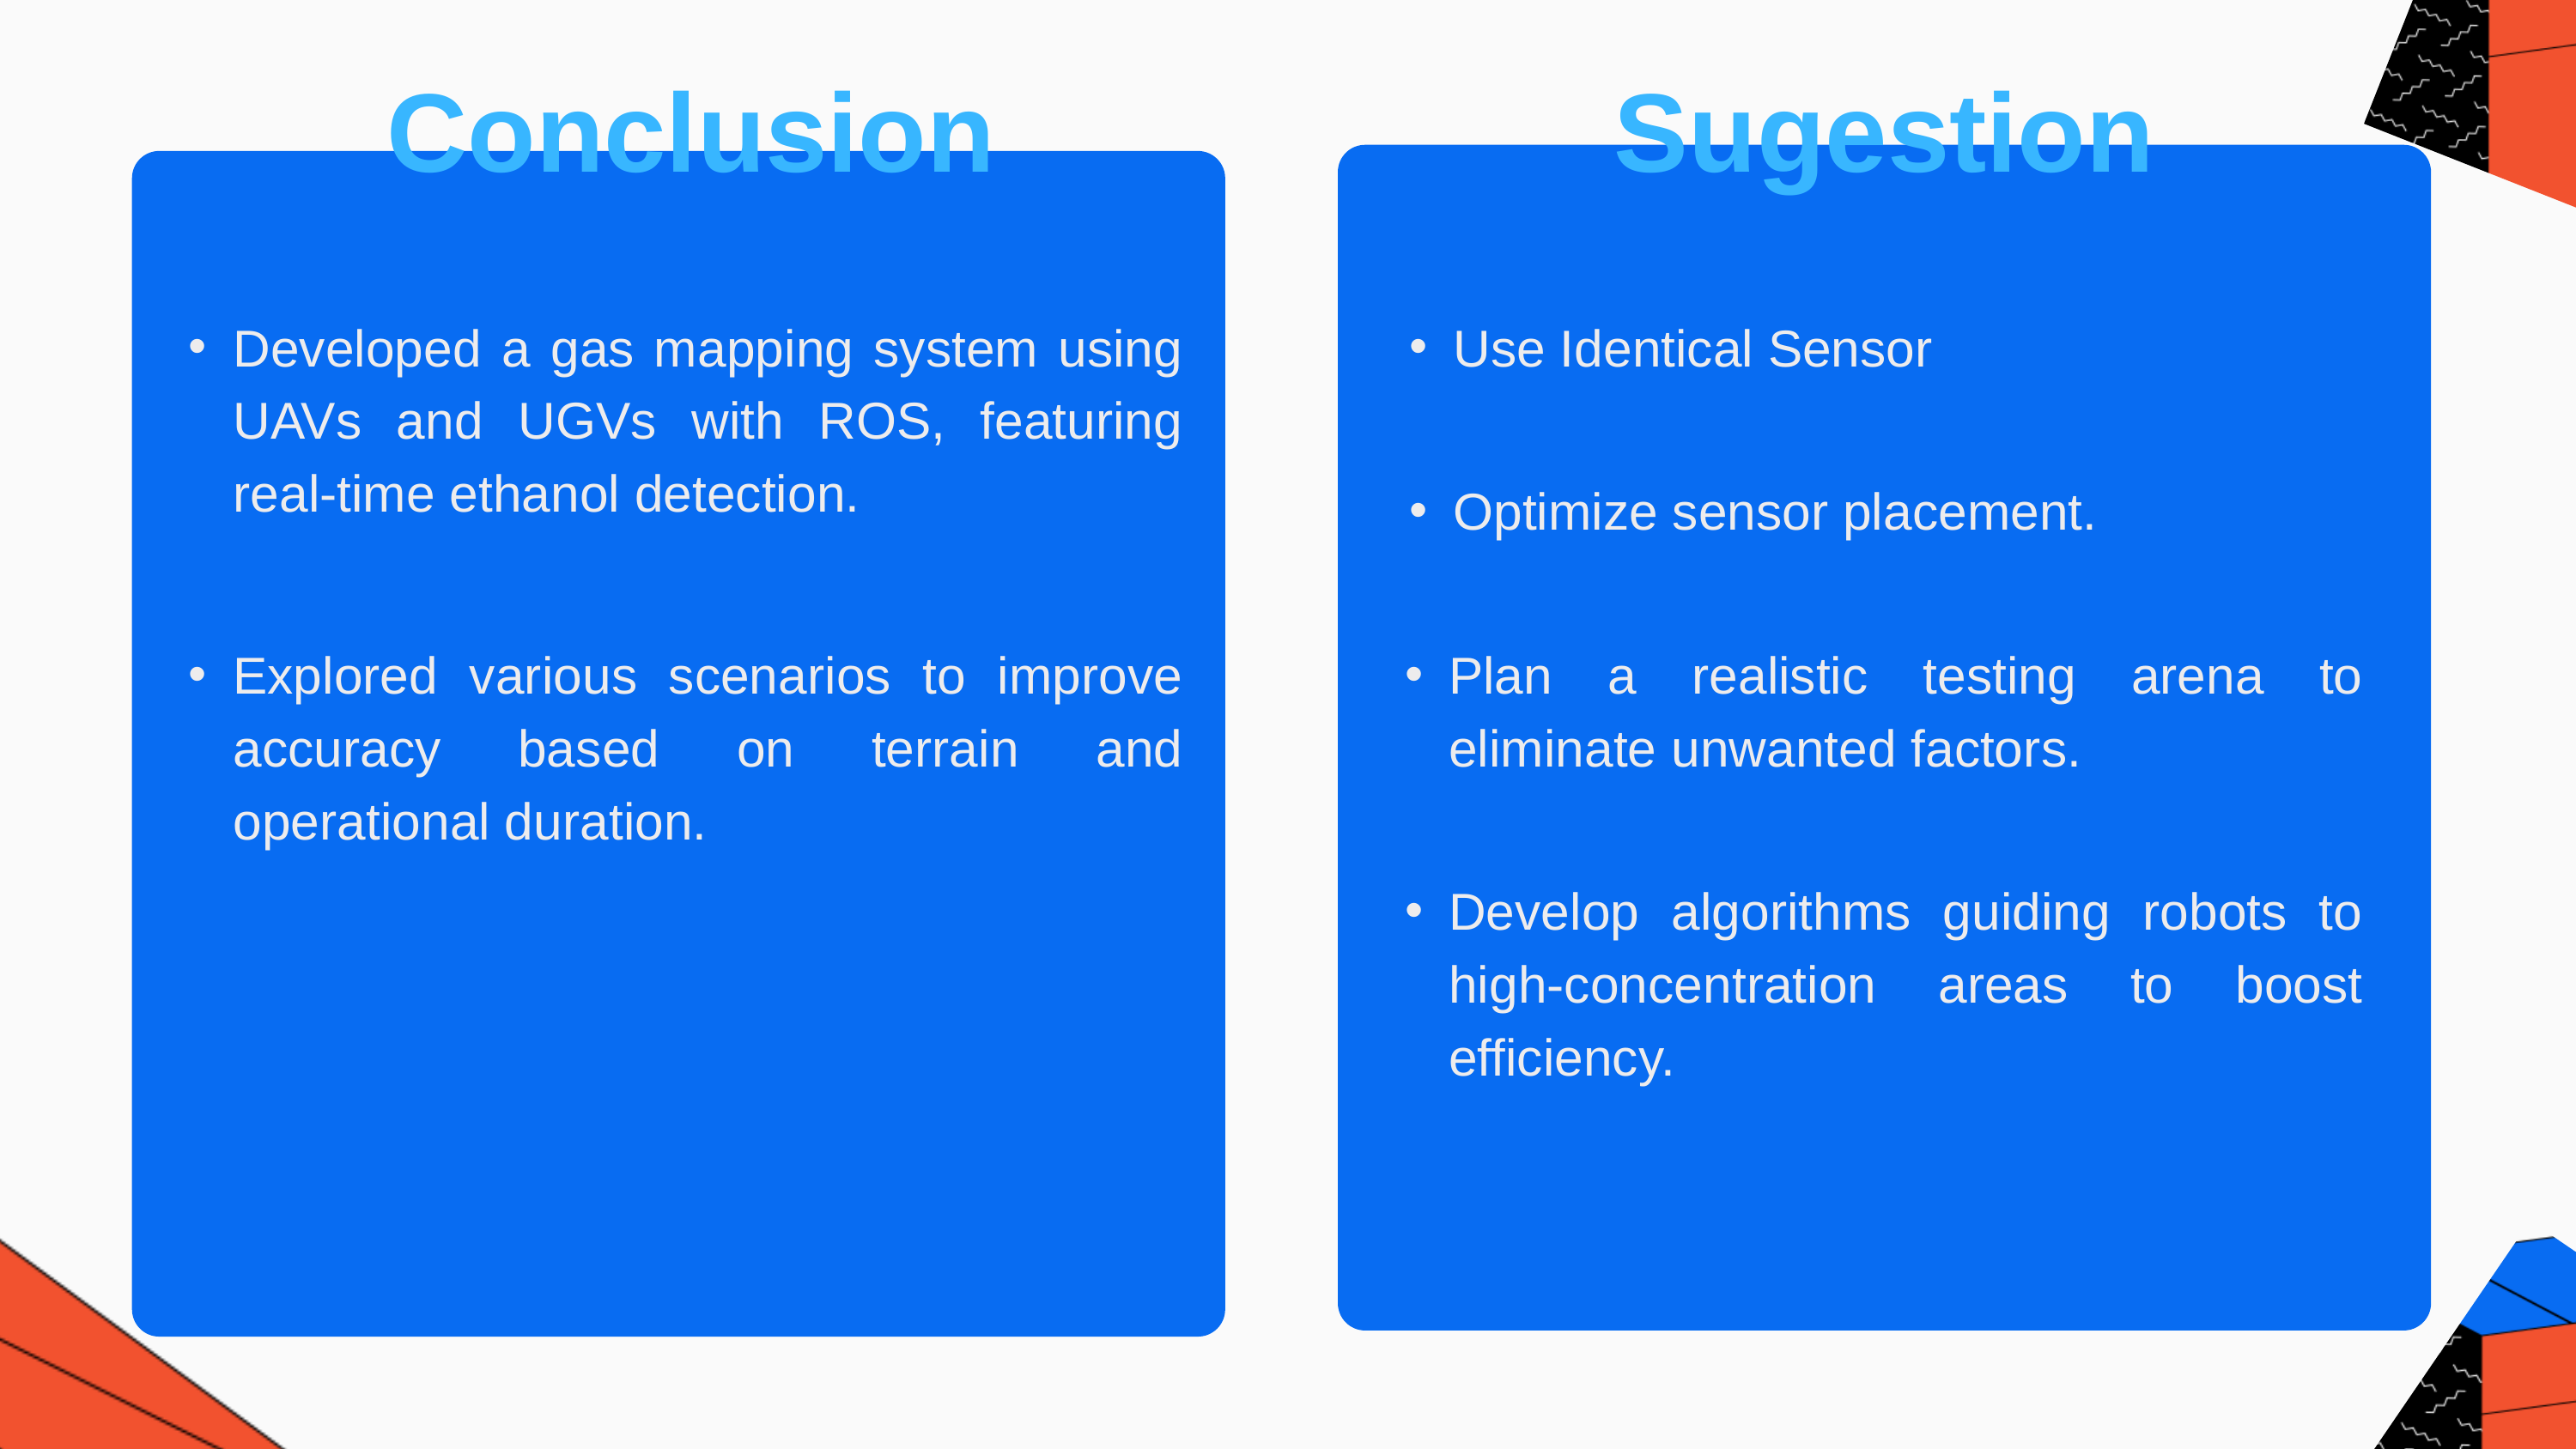

Conclusion
Sugestion

Developed a gas mapping system using UAVs and UGVs with ROS, featuring real-time ethanol detection.
Use Identical Sensor
Optimize sensor placement.
Plan a realistic testing arena to eliminate unwanted factors.
Explored various scenarios to improve accuracy based on terrain and operational duration.
Develop algorithms guiding robots to high-concentration areas to boost efficiency.